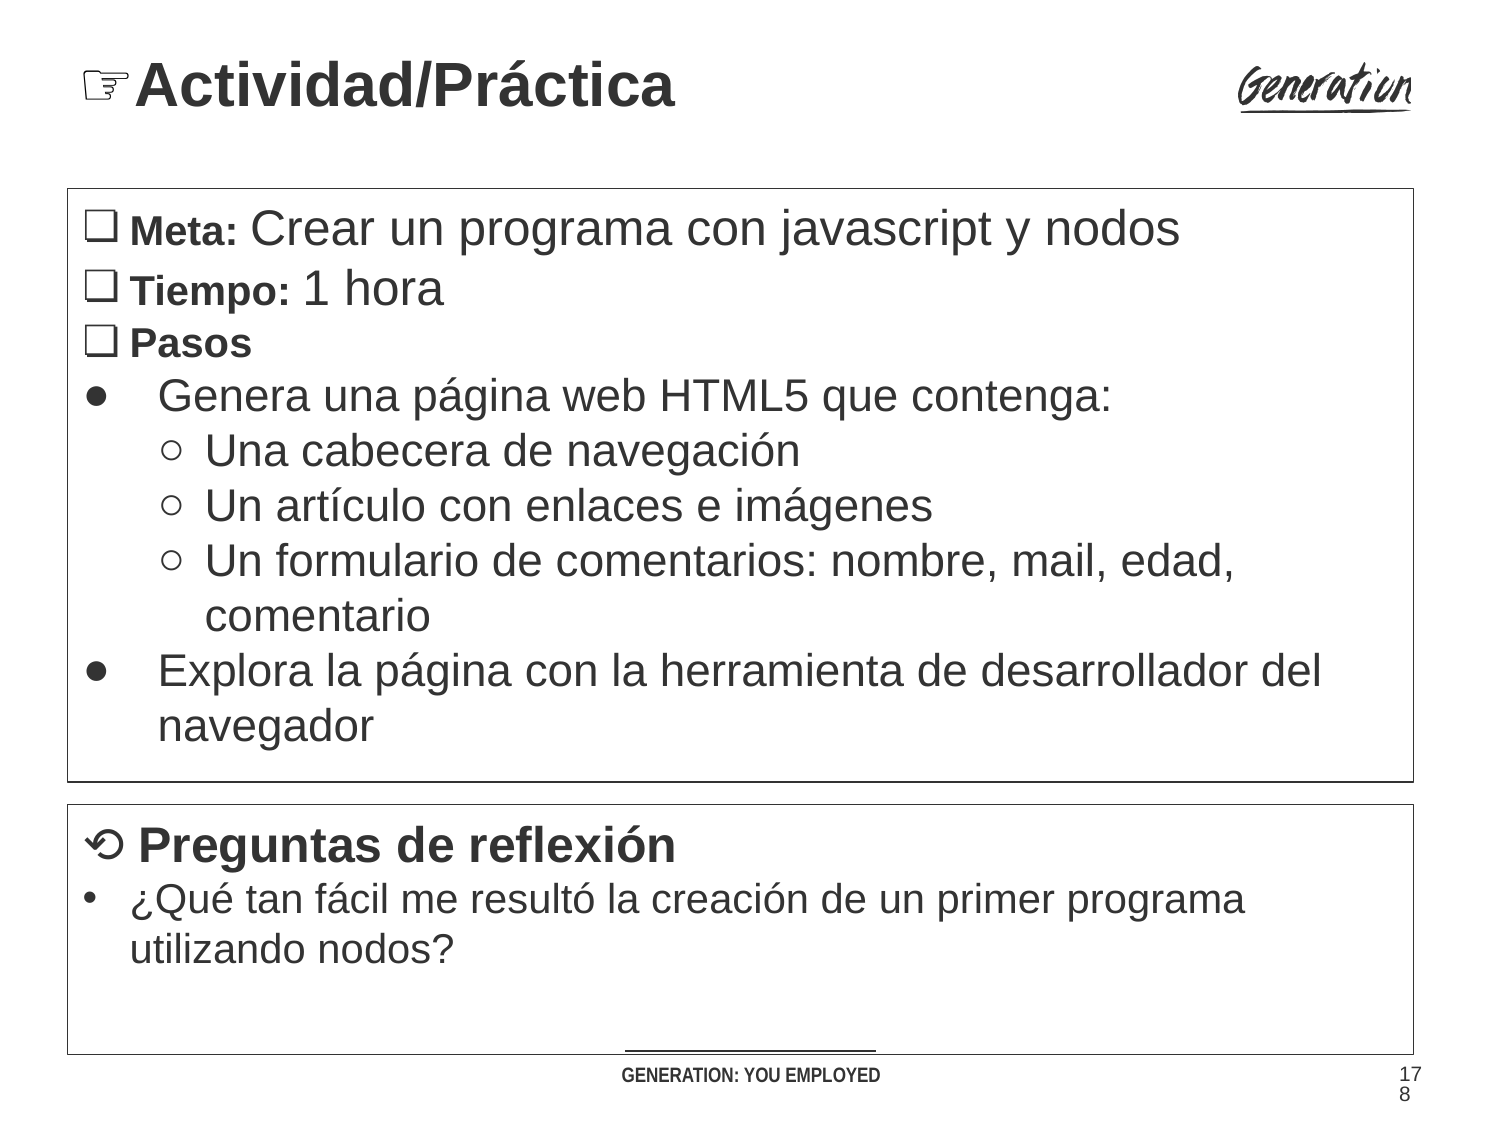

# ☞Actividad/Práctica
Meta: Crear un programa con javascript y nodos
Tiempo: 1 hora
Pasos
Genera una página web HTML5 que contenga:
Una cabecera de navegación
Un artículo con enlaces e imágenes
Un formulario de comentarios: nombre, mail, edad, comentario
Explora la página con la herramienta de desarrollador del navegador
⟲ Preguntas de reflexión
¿Qué tan fácil me resultó la creación de un primer programa utilizando nodos?